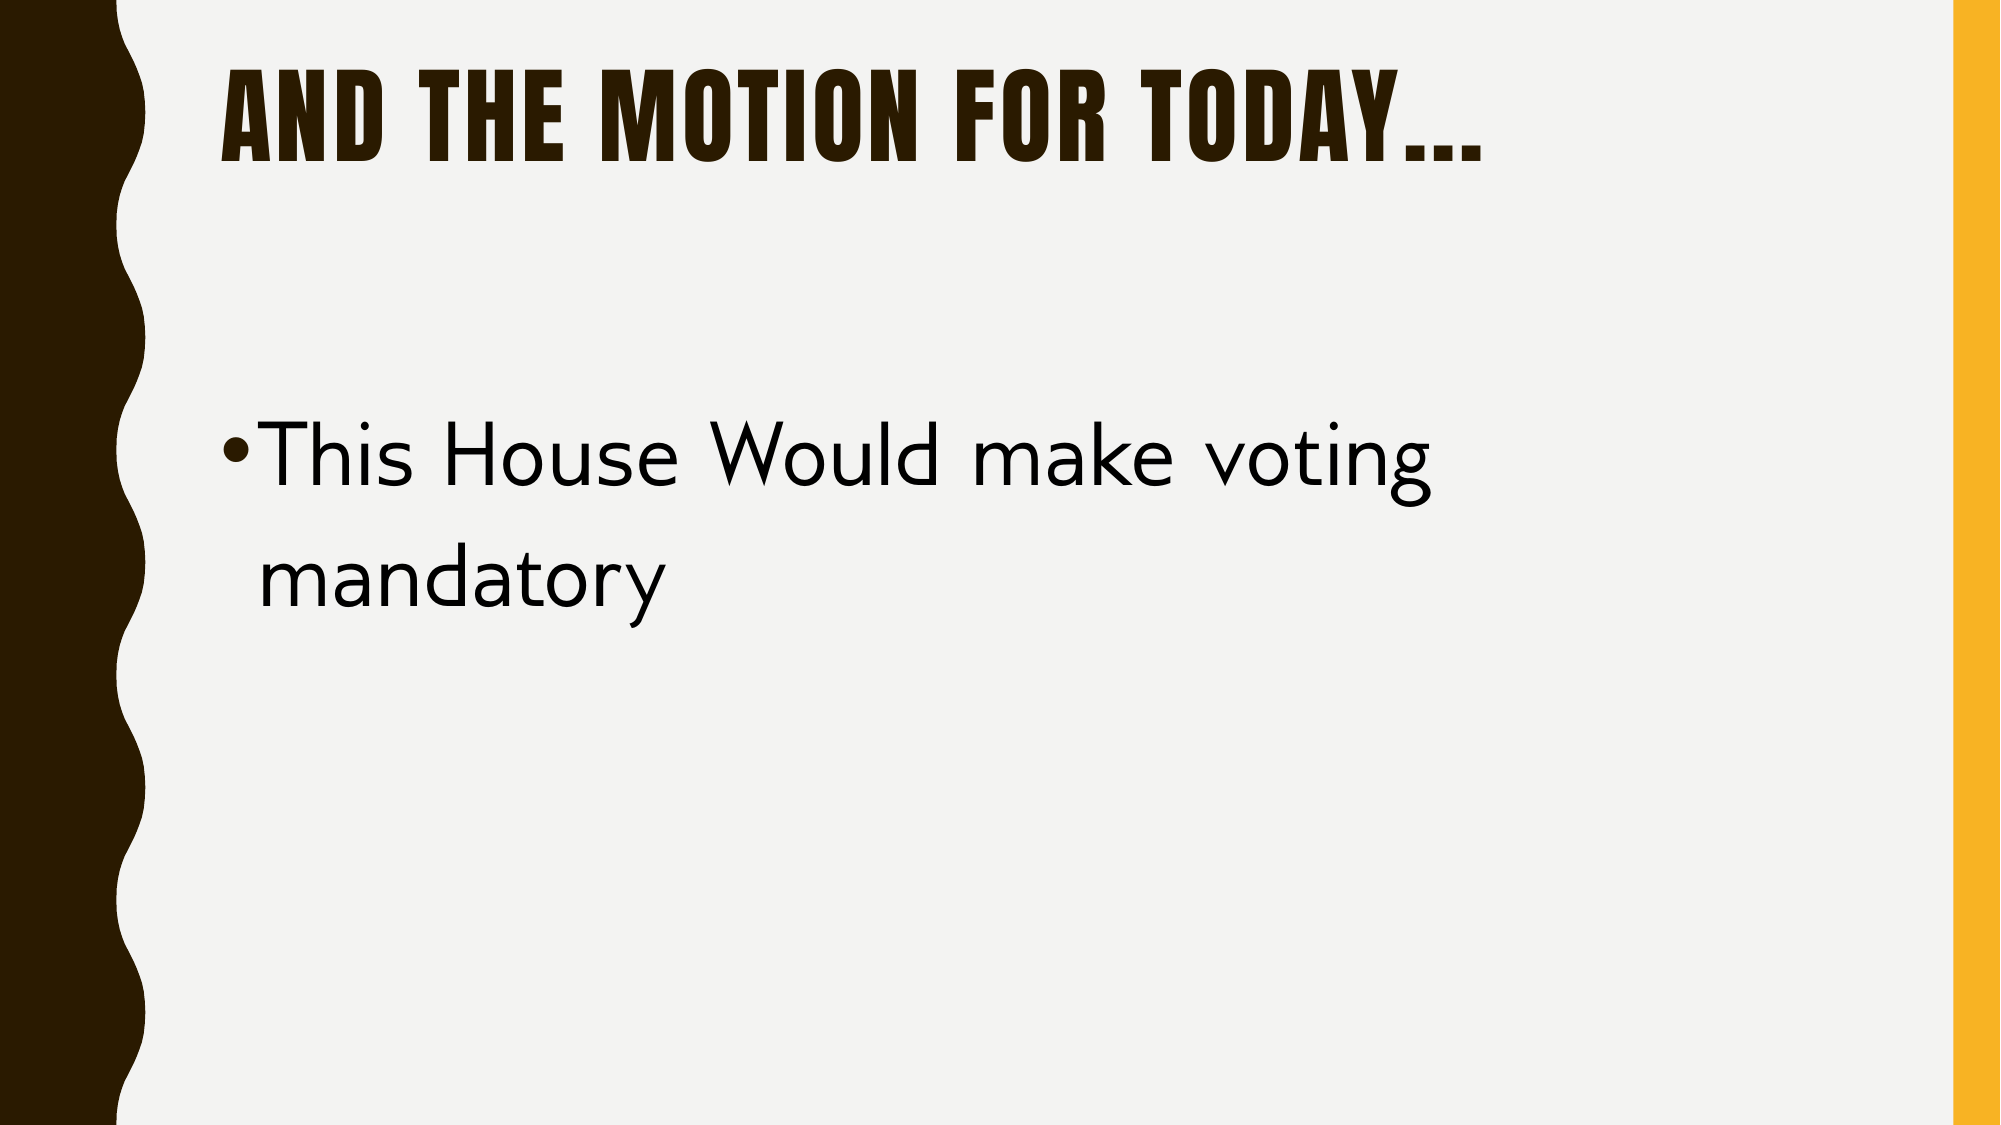

# And the motion for today...
This House Would make voting mandatory